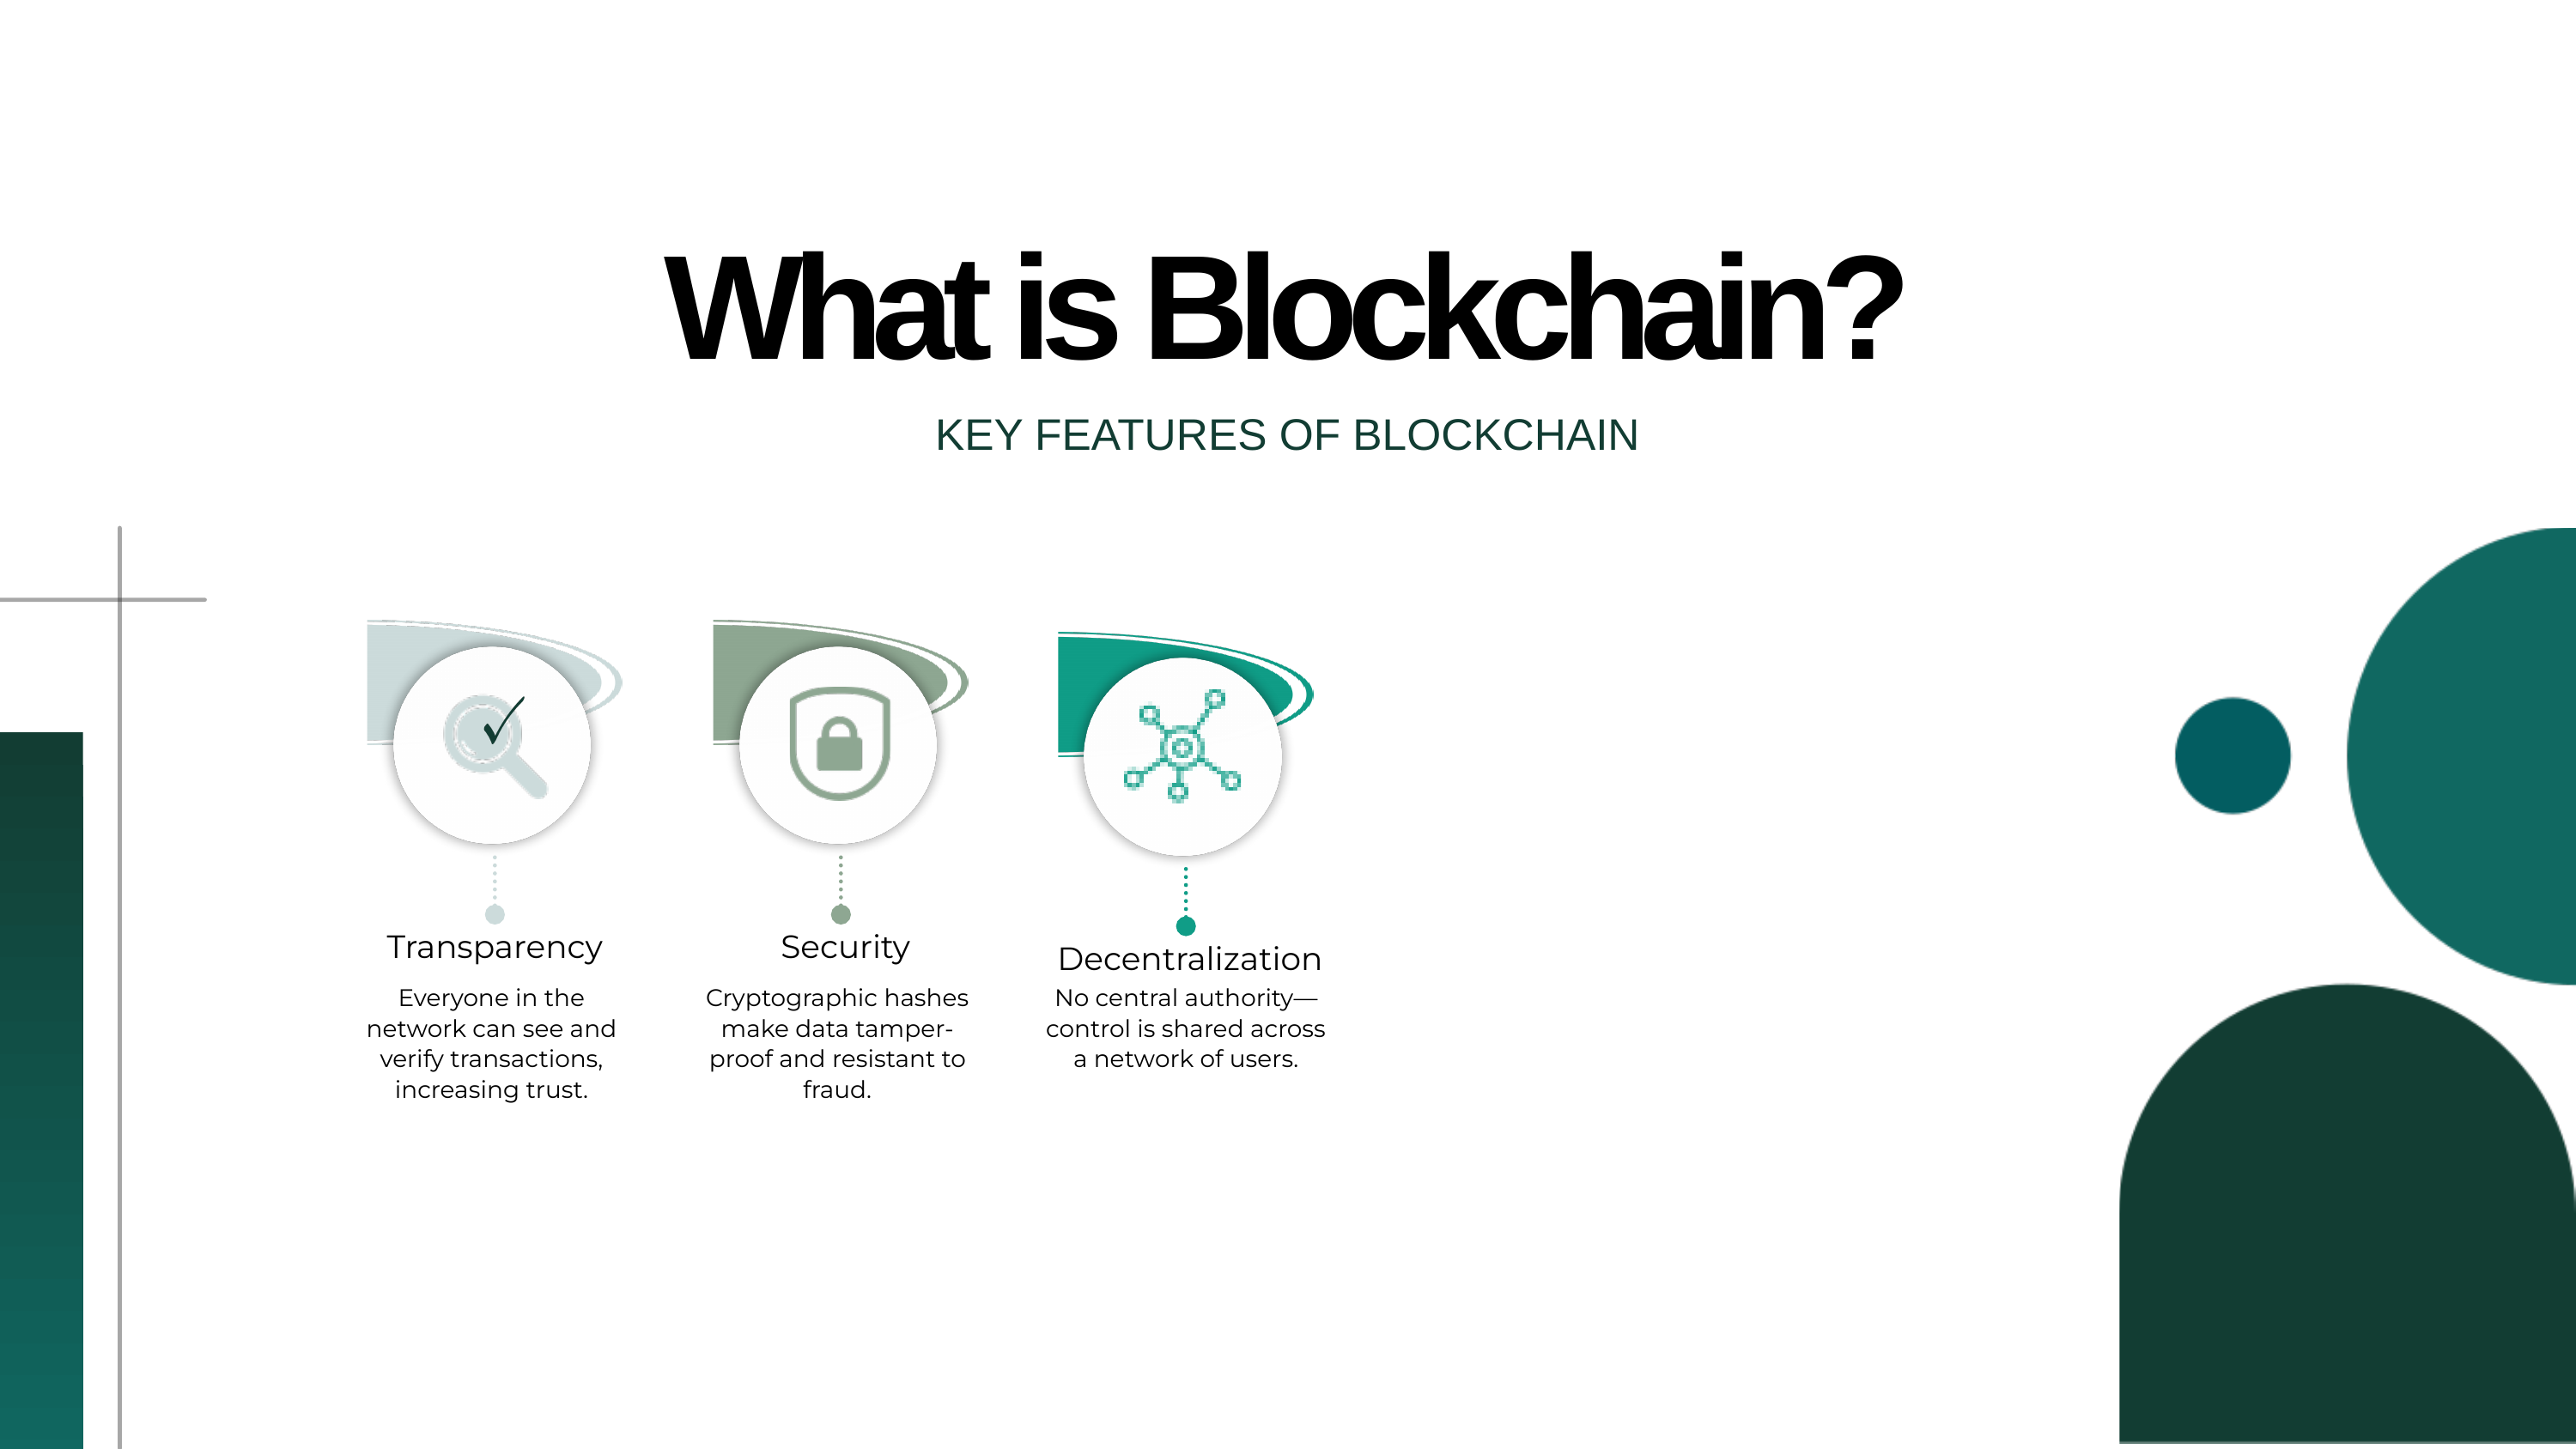

What is Blockchain?
KEY FEATURES OF BLOCKCHAIN

Security
Transparency
 Decentralization
Everyone in the network can see and verify transactions, increasing trust.
Cryptographic hashes make data tamper-proof and resistant to fraud.
No central authority—control is shared across a network of users.